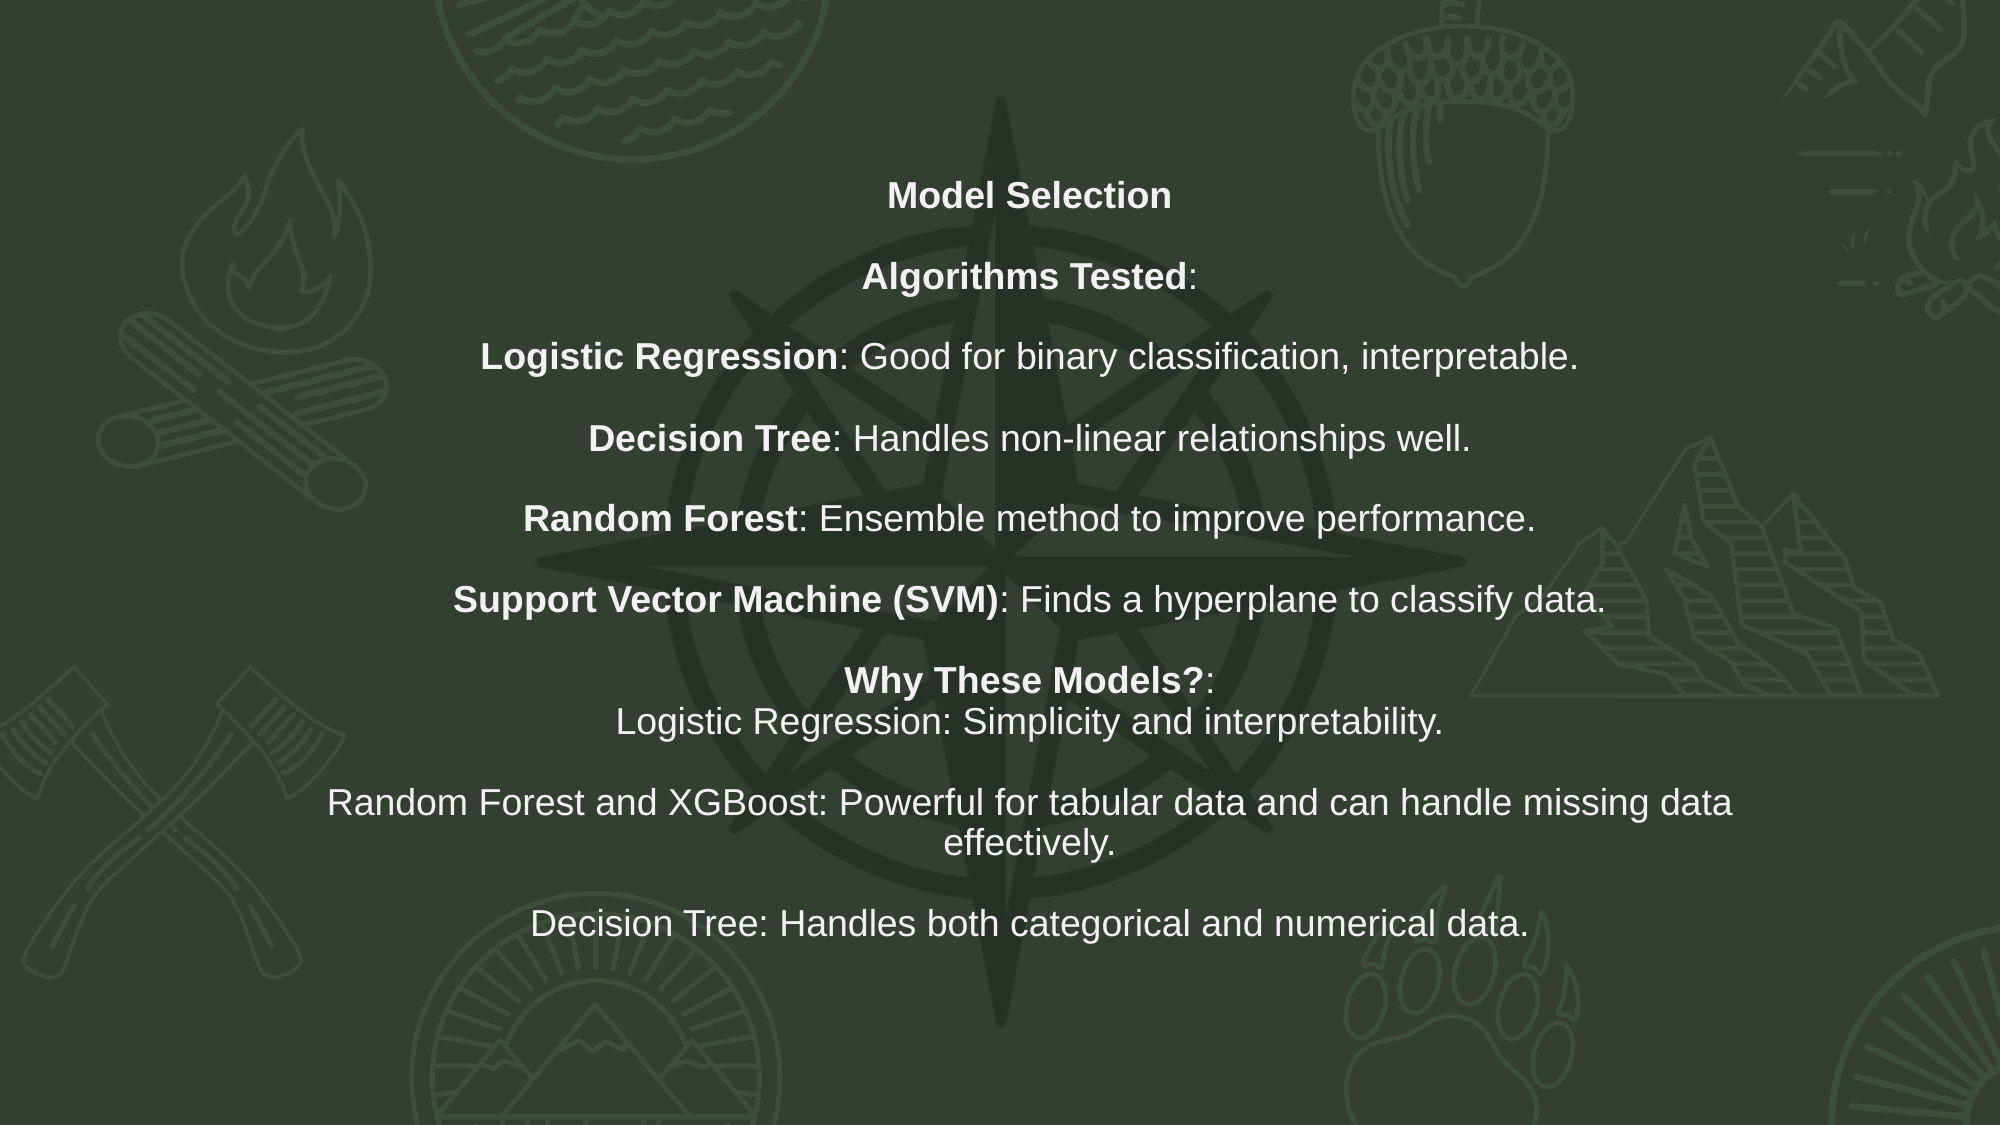

# Model Selection Algorithms Tested: Logistic Regression: Good for binary classification, interpretable. Decision Tree: Handles non-linear relationships well. Random Forest: Ensemble method to improve performance. Support Vector Machine (SVM): Finds a hyperplane to classify data. Why These Models?: Logistic Regression: Simplicity and interpretability. Random Forest and XGBoost: Powerful for tabular data and can handle missing data effectively. Decision Tree: Handles both categorical and numerical data.